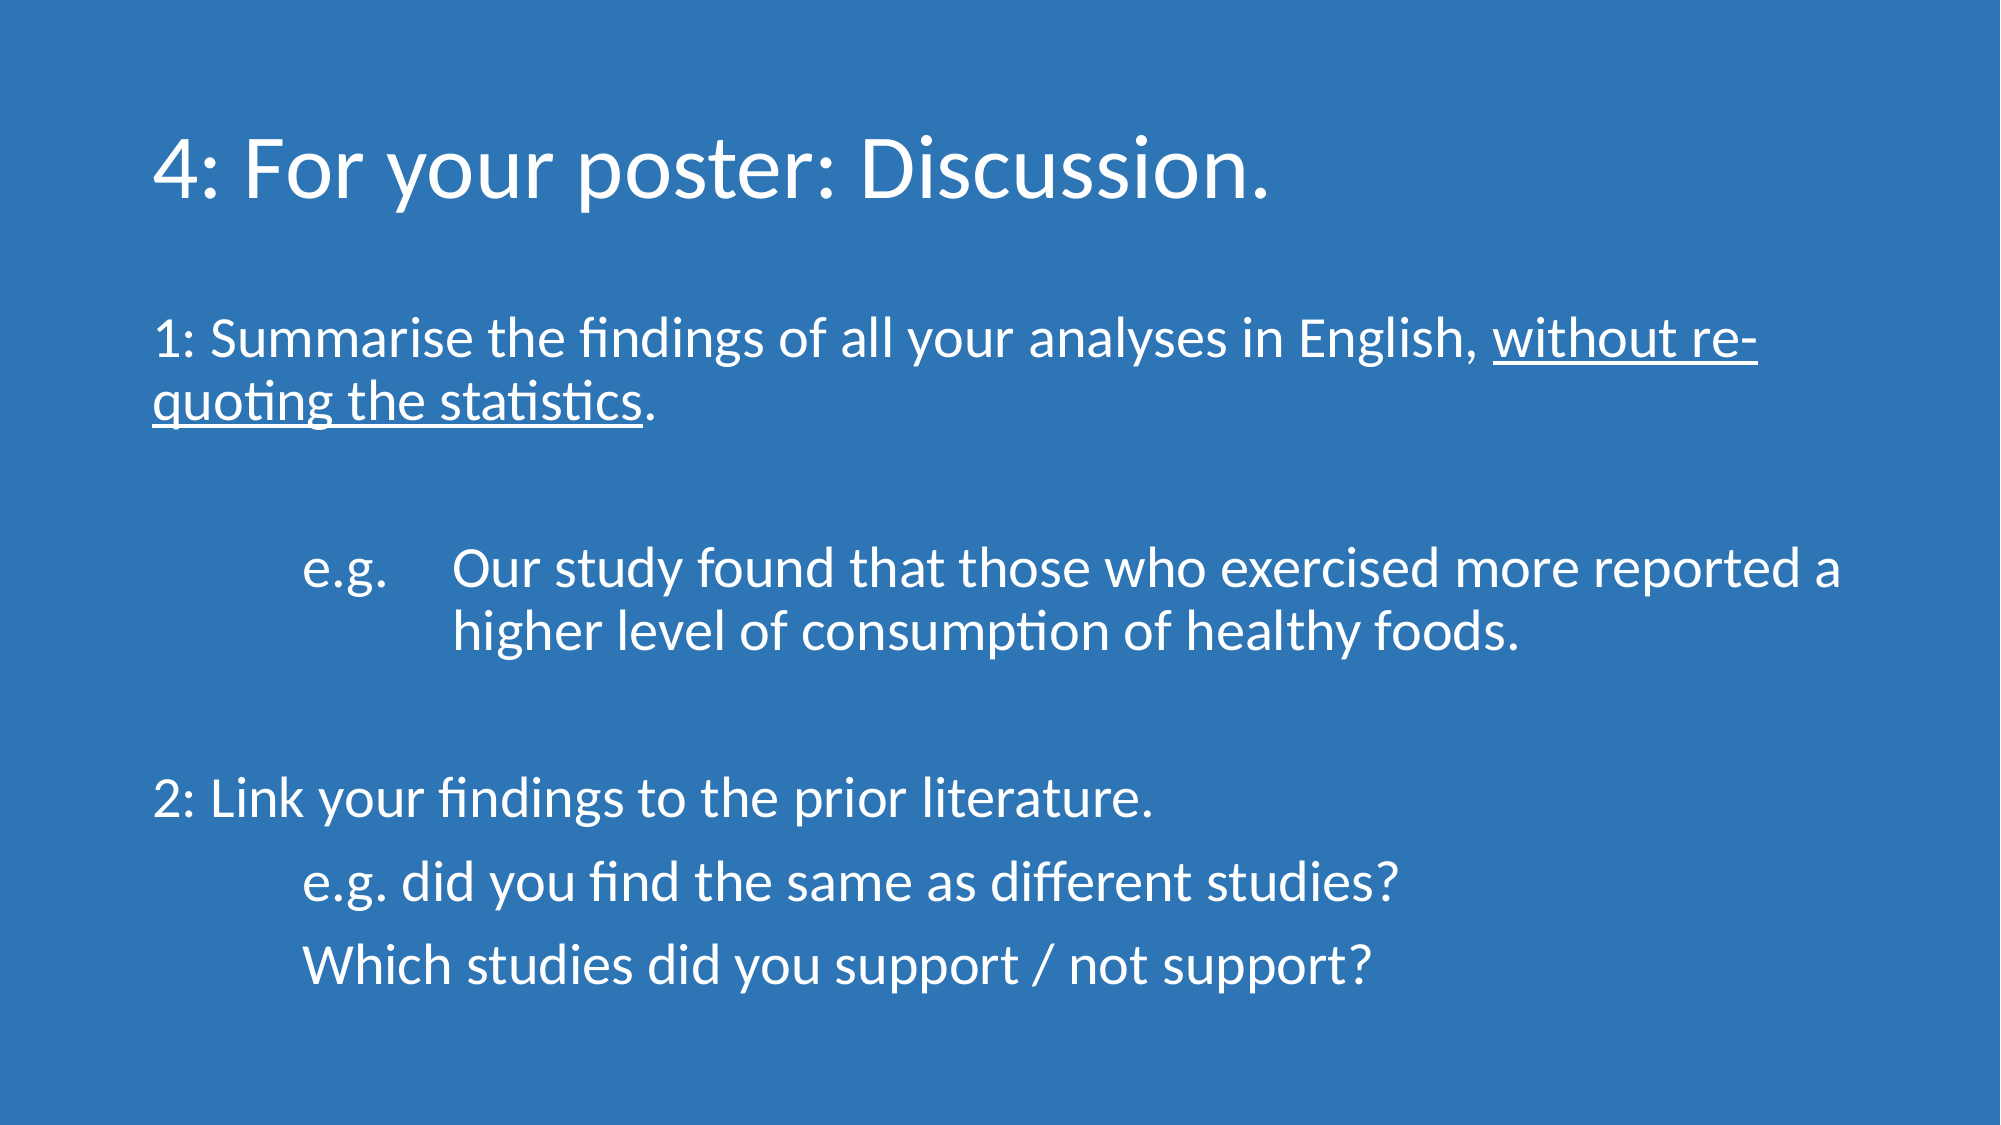

# 4: For your poster: Discussion.
1: Summarise the findings of all your analyses in English, without re-quoting the statistics.

	e.g. 	Our study found that those who exercised more reported a 		higher level of consumption of healthy foods.

2: Link your findings to the prior literature.
	e.g. did you find the same as different studies?
	Which studies did you support / not support?